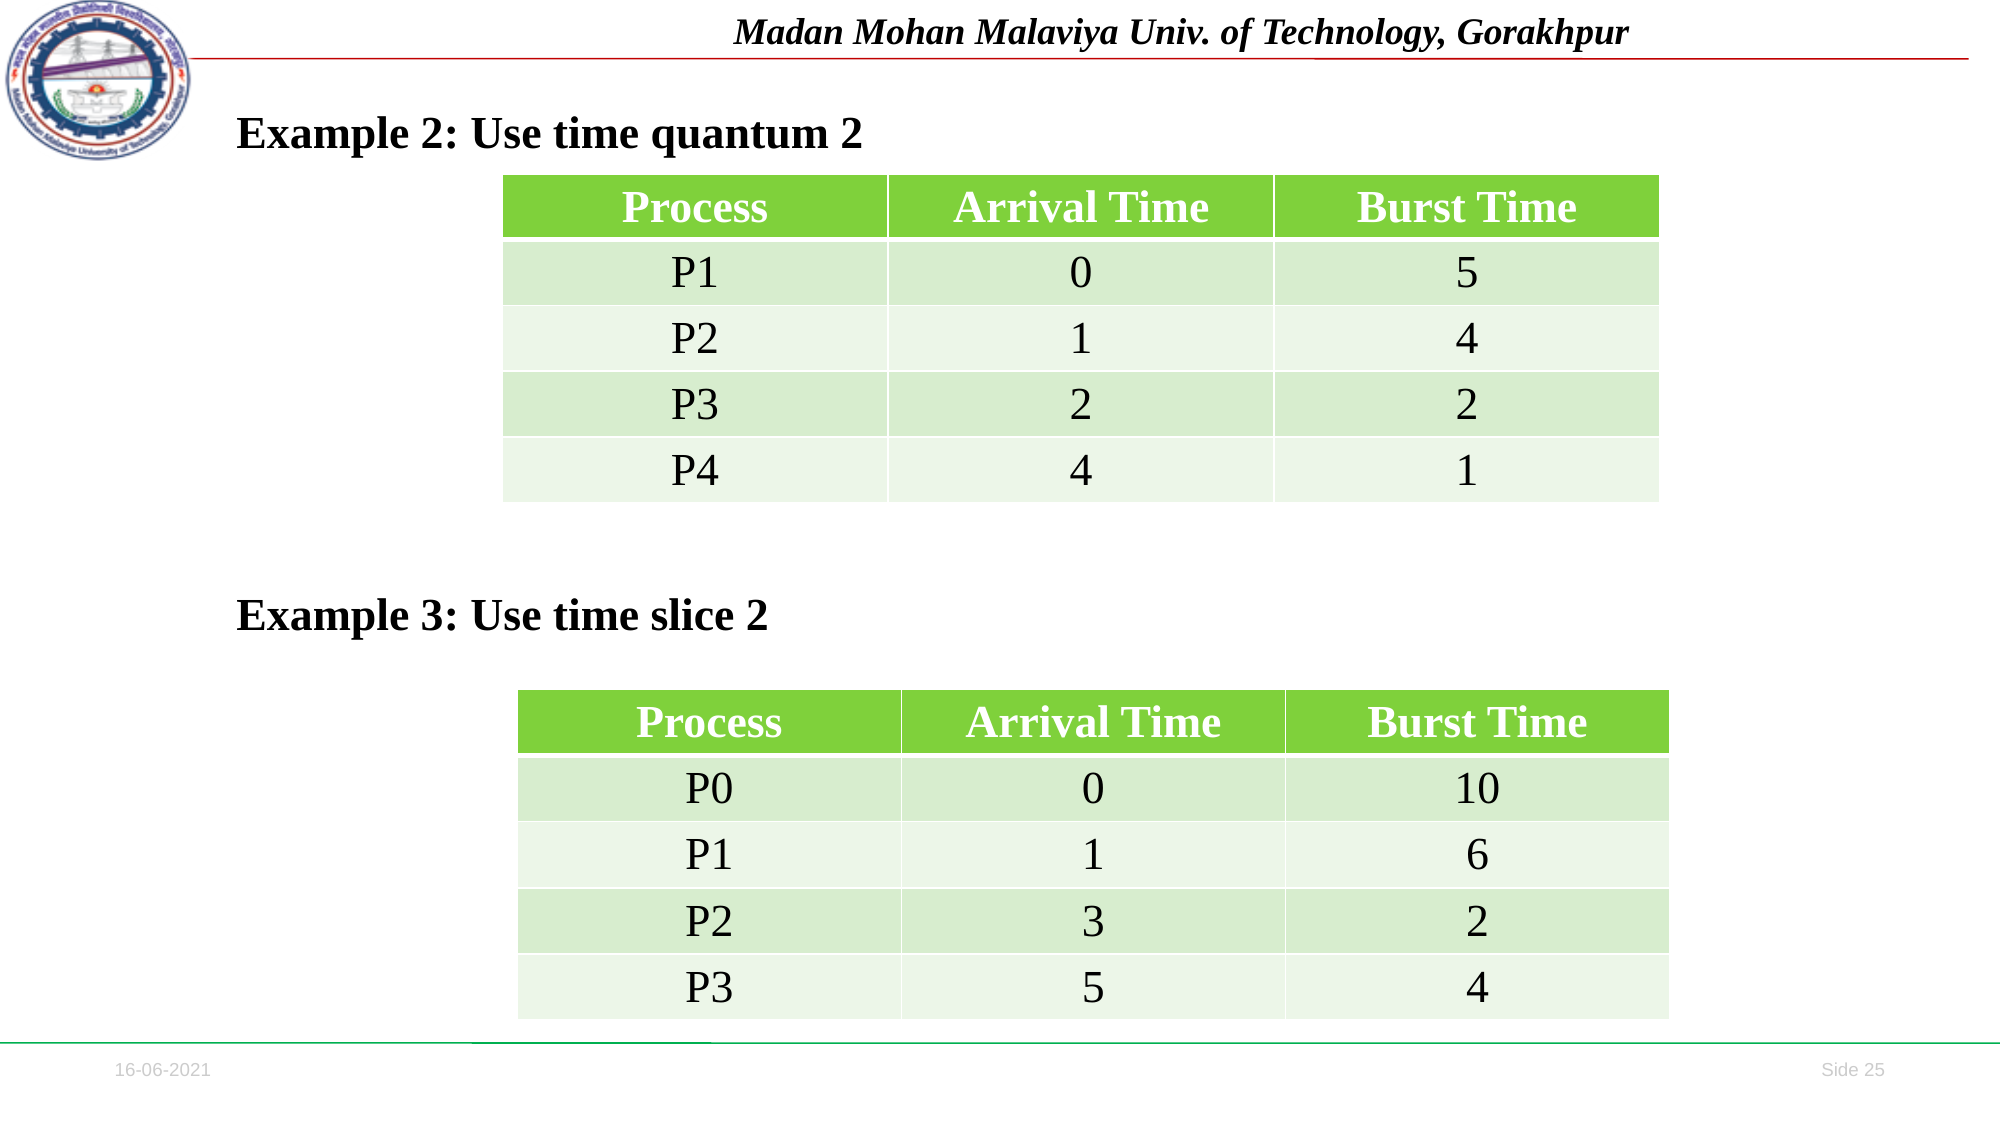

Example 2: Use time quantum 2

Example 3: Use time slice 2

| Process | Arrival Time | Burst Time |
| --- | --- | --- |
| P1 | 0 | 5 |
| P2 | 1 | 4 |
| P3 | 2 | 2 |
| P4 | 4 | 1 |
| Process | Arrival Time | Burst Time |
| --- | --- | --- |
| P0 | 0 | 10 |
| P1 | 1 | 6 |
| P2 | 3 | 2 |
| P3 | 5 | 4 |